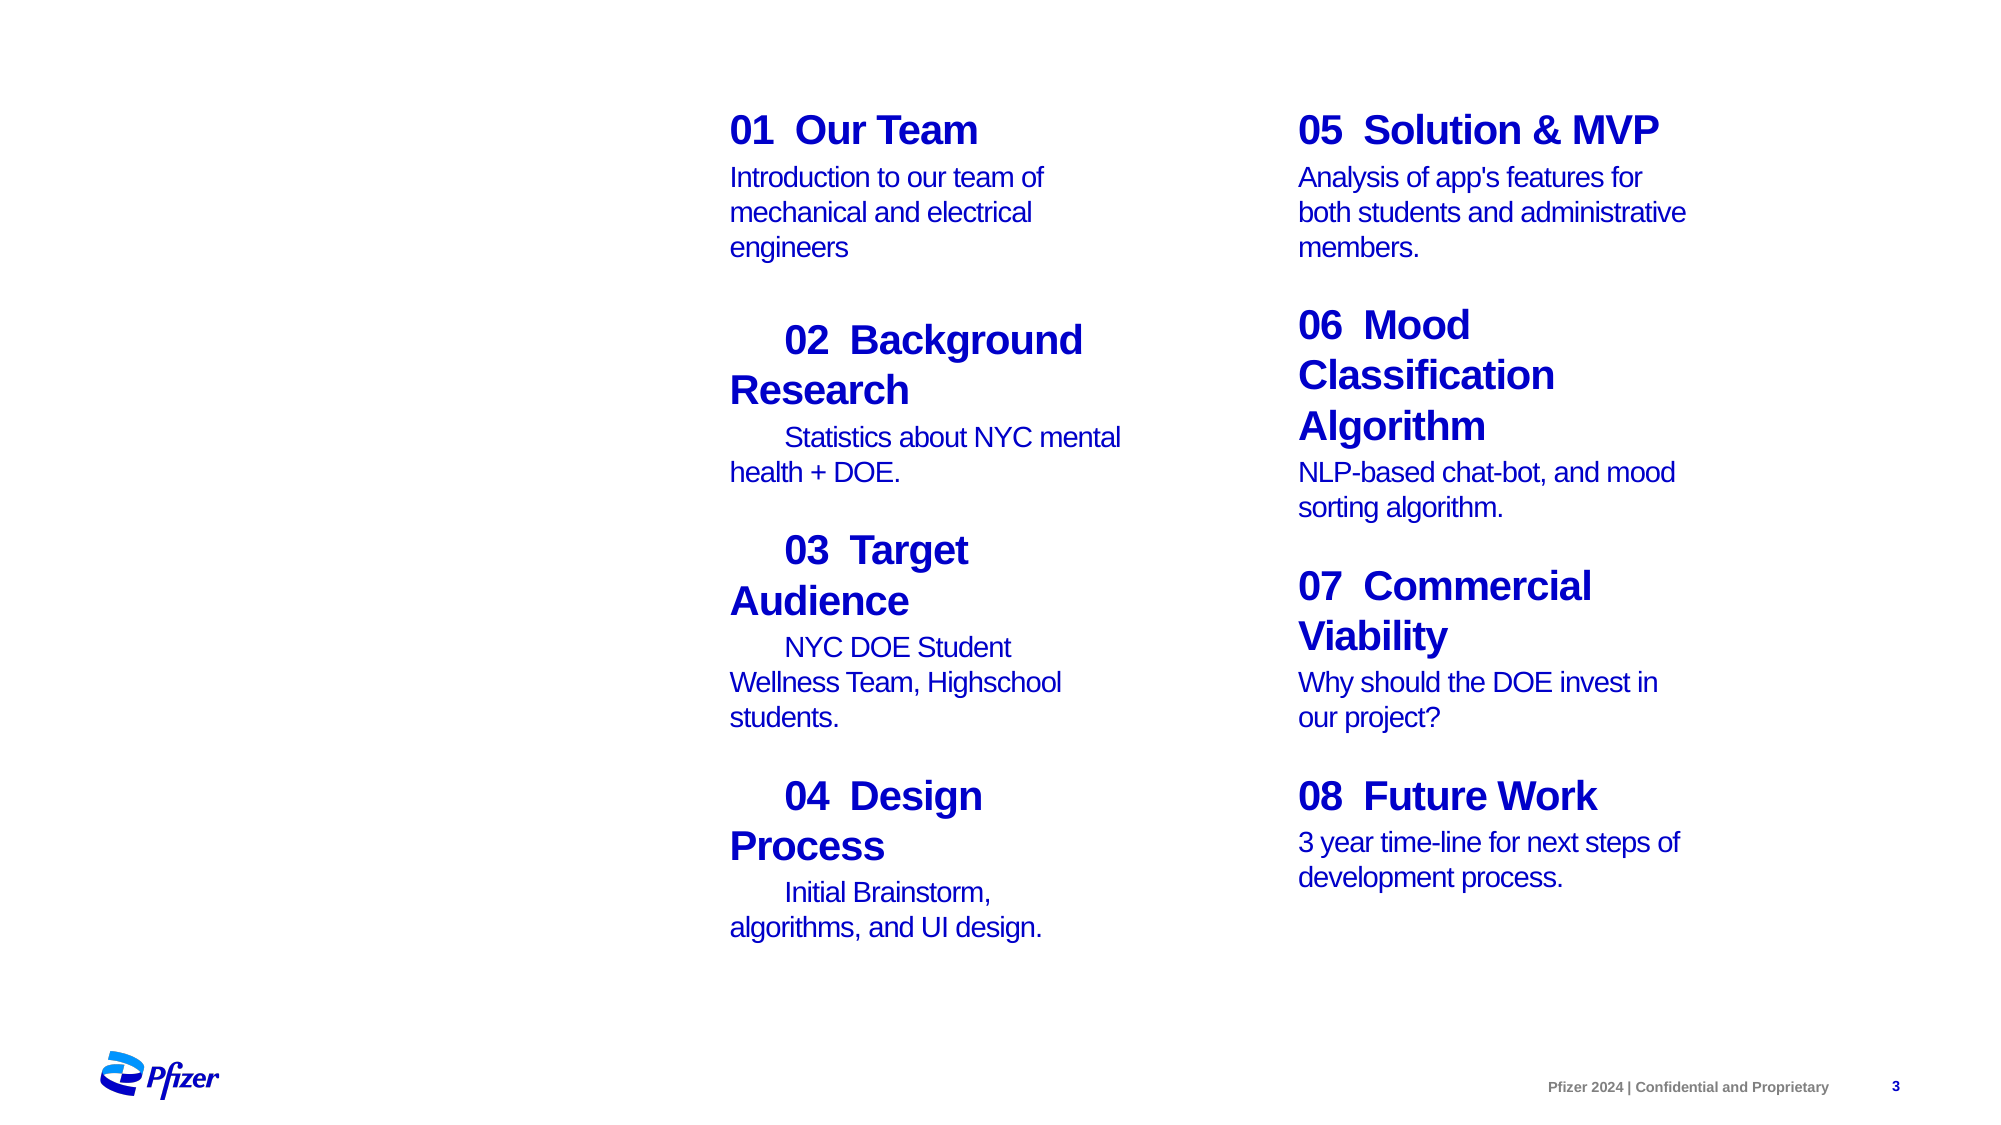

01  Our Team
Introduction to our team of mechanical and electrical engineers

02  Background Research
Statistics about NYC mental health + DOE.

03  Target Audience
NYC DOE Student Wellness Team, Highschool students.

04  Design Process
Initial Brainstorm, algorithms, and UI design.

05  Solution & MVP
Analysis of app's features for both students and administrative members.

06  Mood Classification Algorithm
NLP-based chat-bot, and mood sorting algorithm.

07  Commercial Viability
Why should the DOE invest in our project?

08  Future Work
3 year time-line for next steps of development process.
3